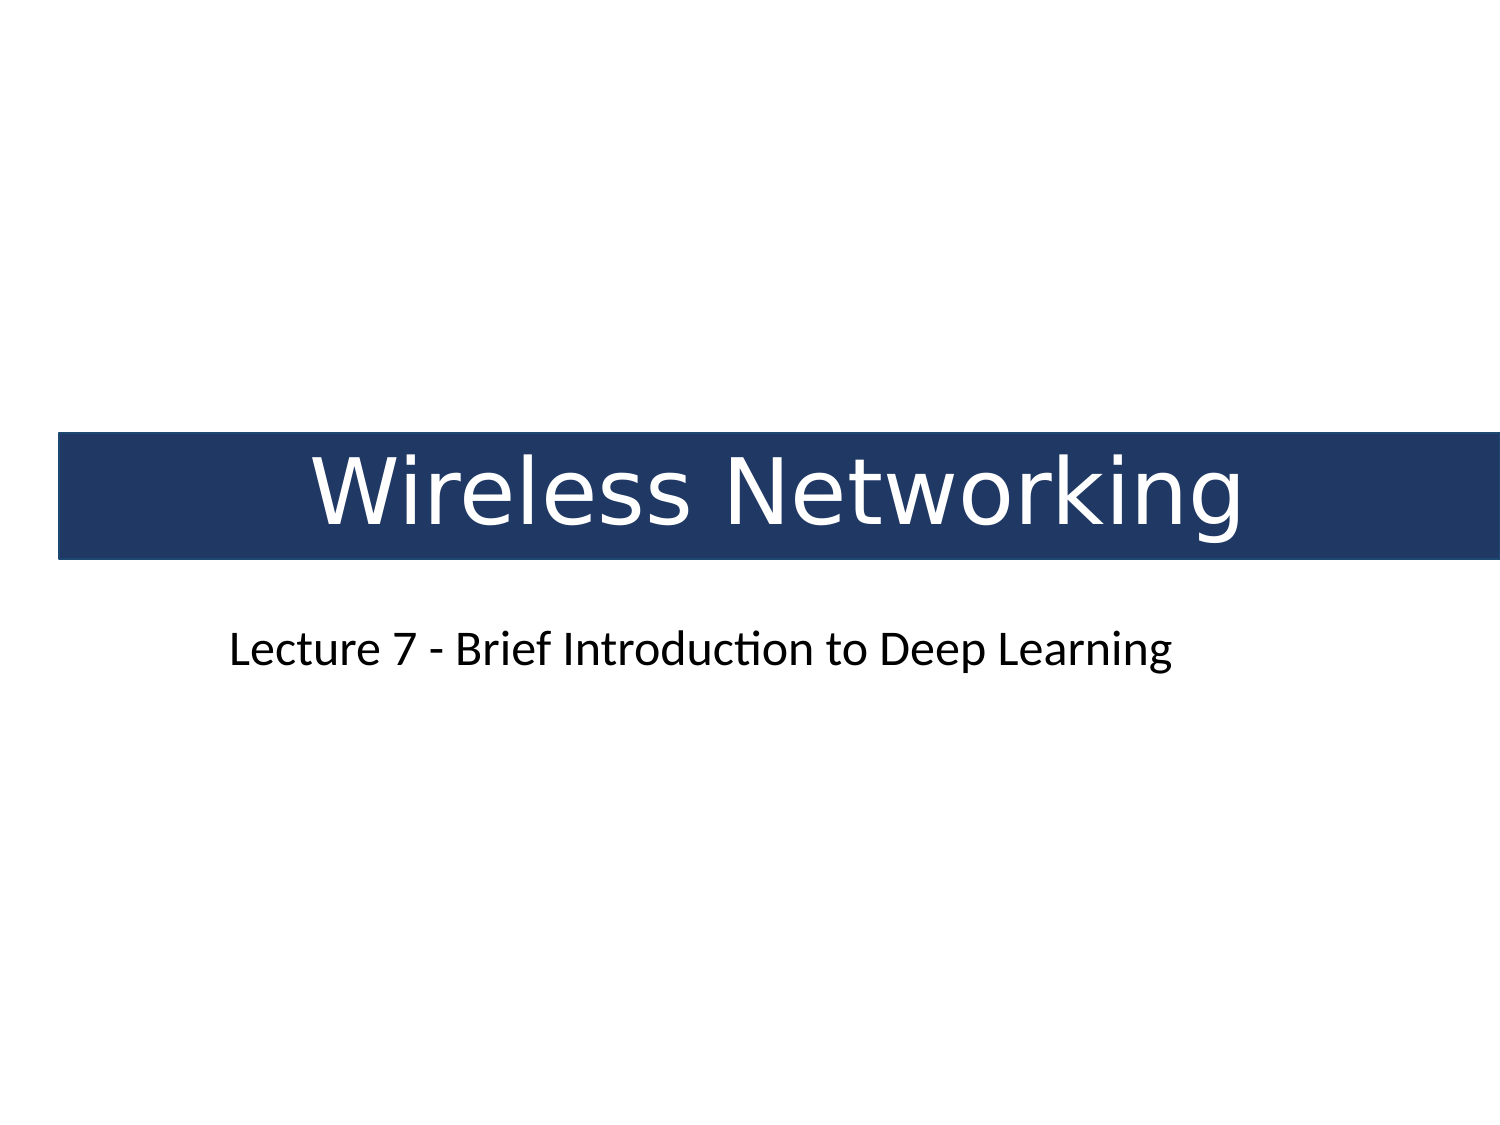

#
Wireless Networking
Lecture 7 - Brief Introduction to Deep Learning
1